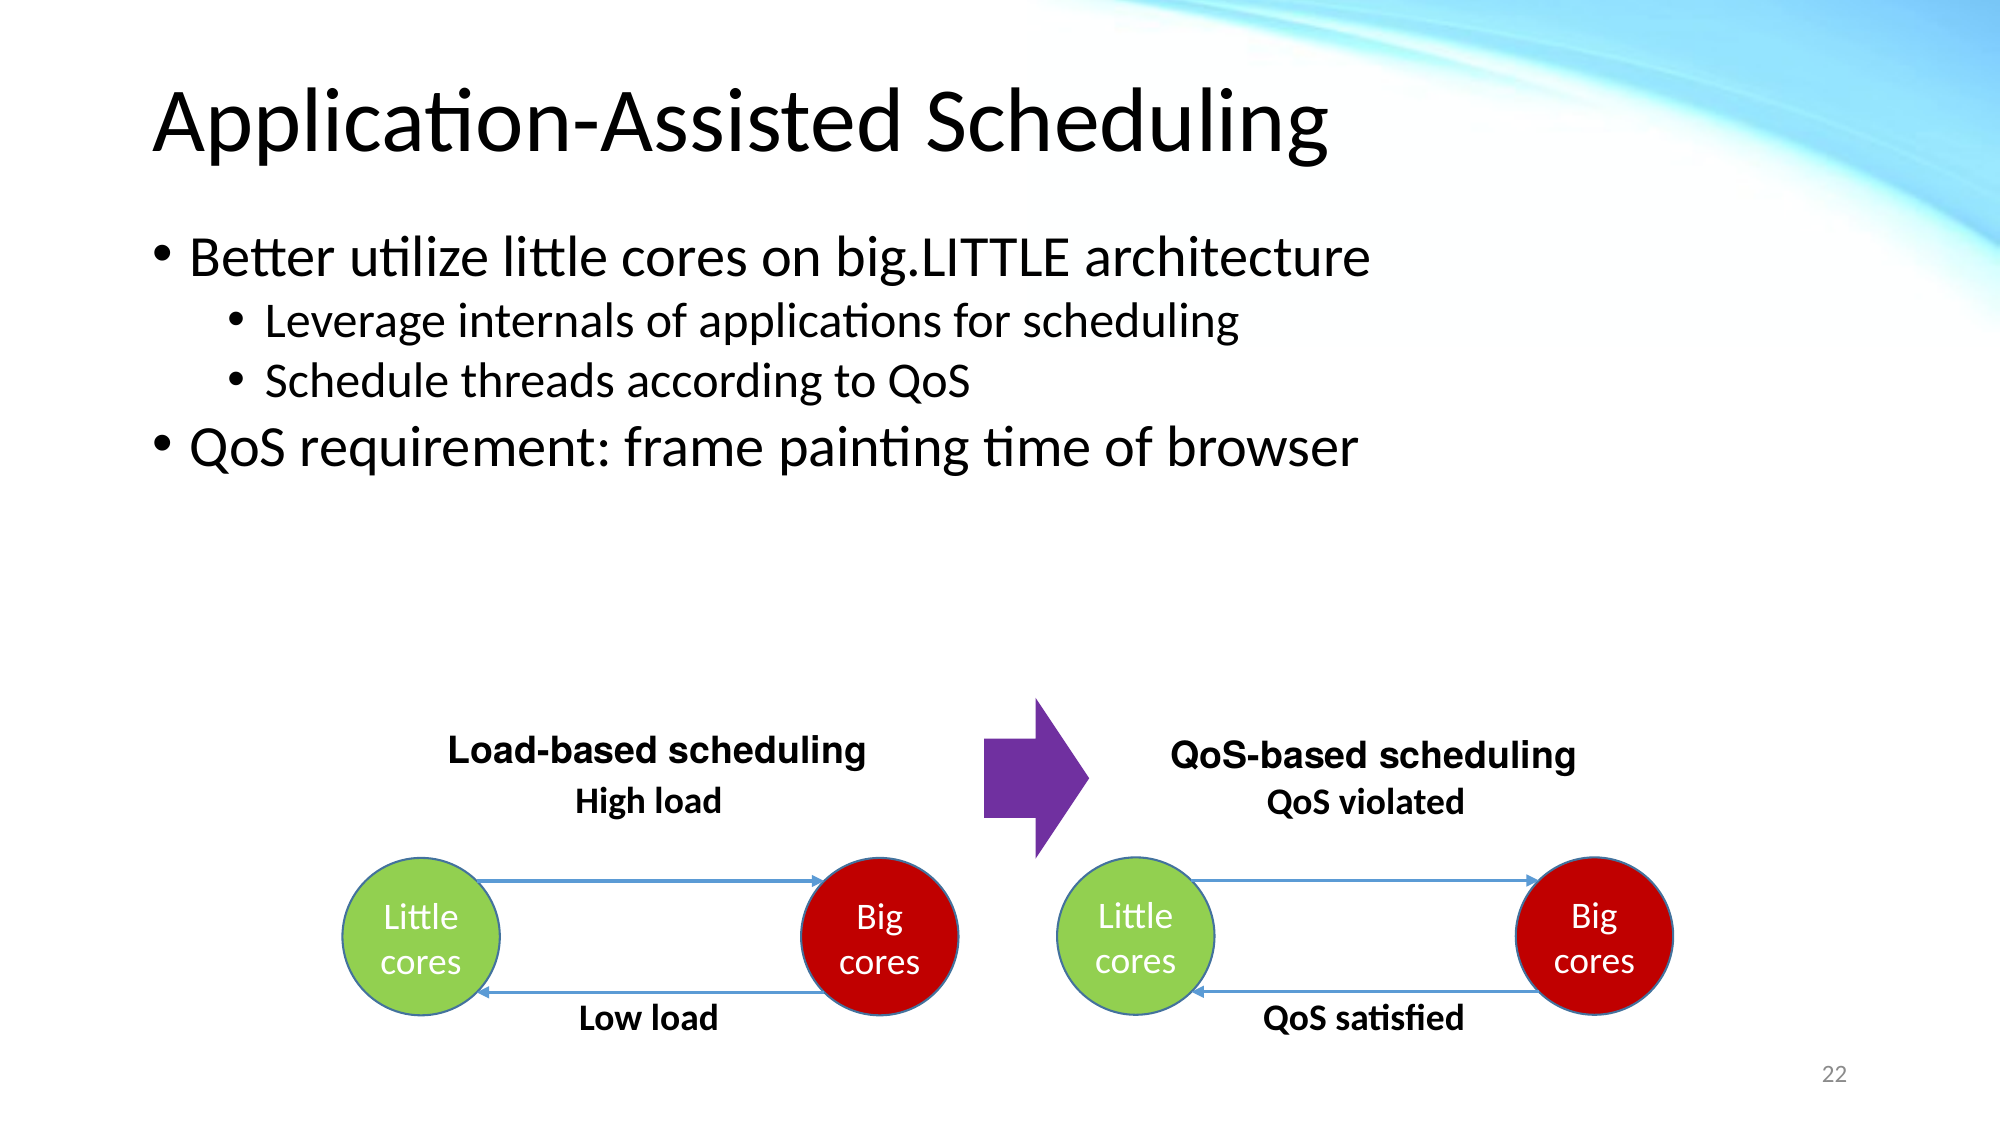

# Application-Assisted Scheduling
Better utilize little cores on big.LITTLE architecture
Leverage internals of applications for scheduling
Schedule threads according to QoS
QoS requirement: frame painting time of browser

Load-based scheduling
QoS-based scheduling
High load
QoS violated
Little cores
Big cores
Little cores
Big cores
Low load
QoS satisfied
22